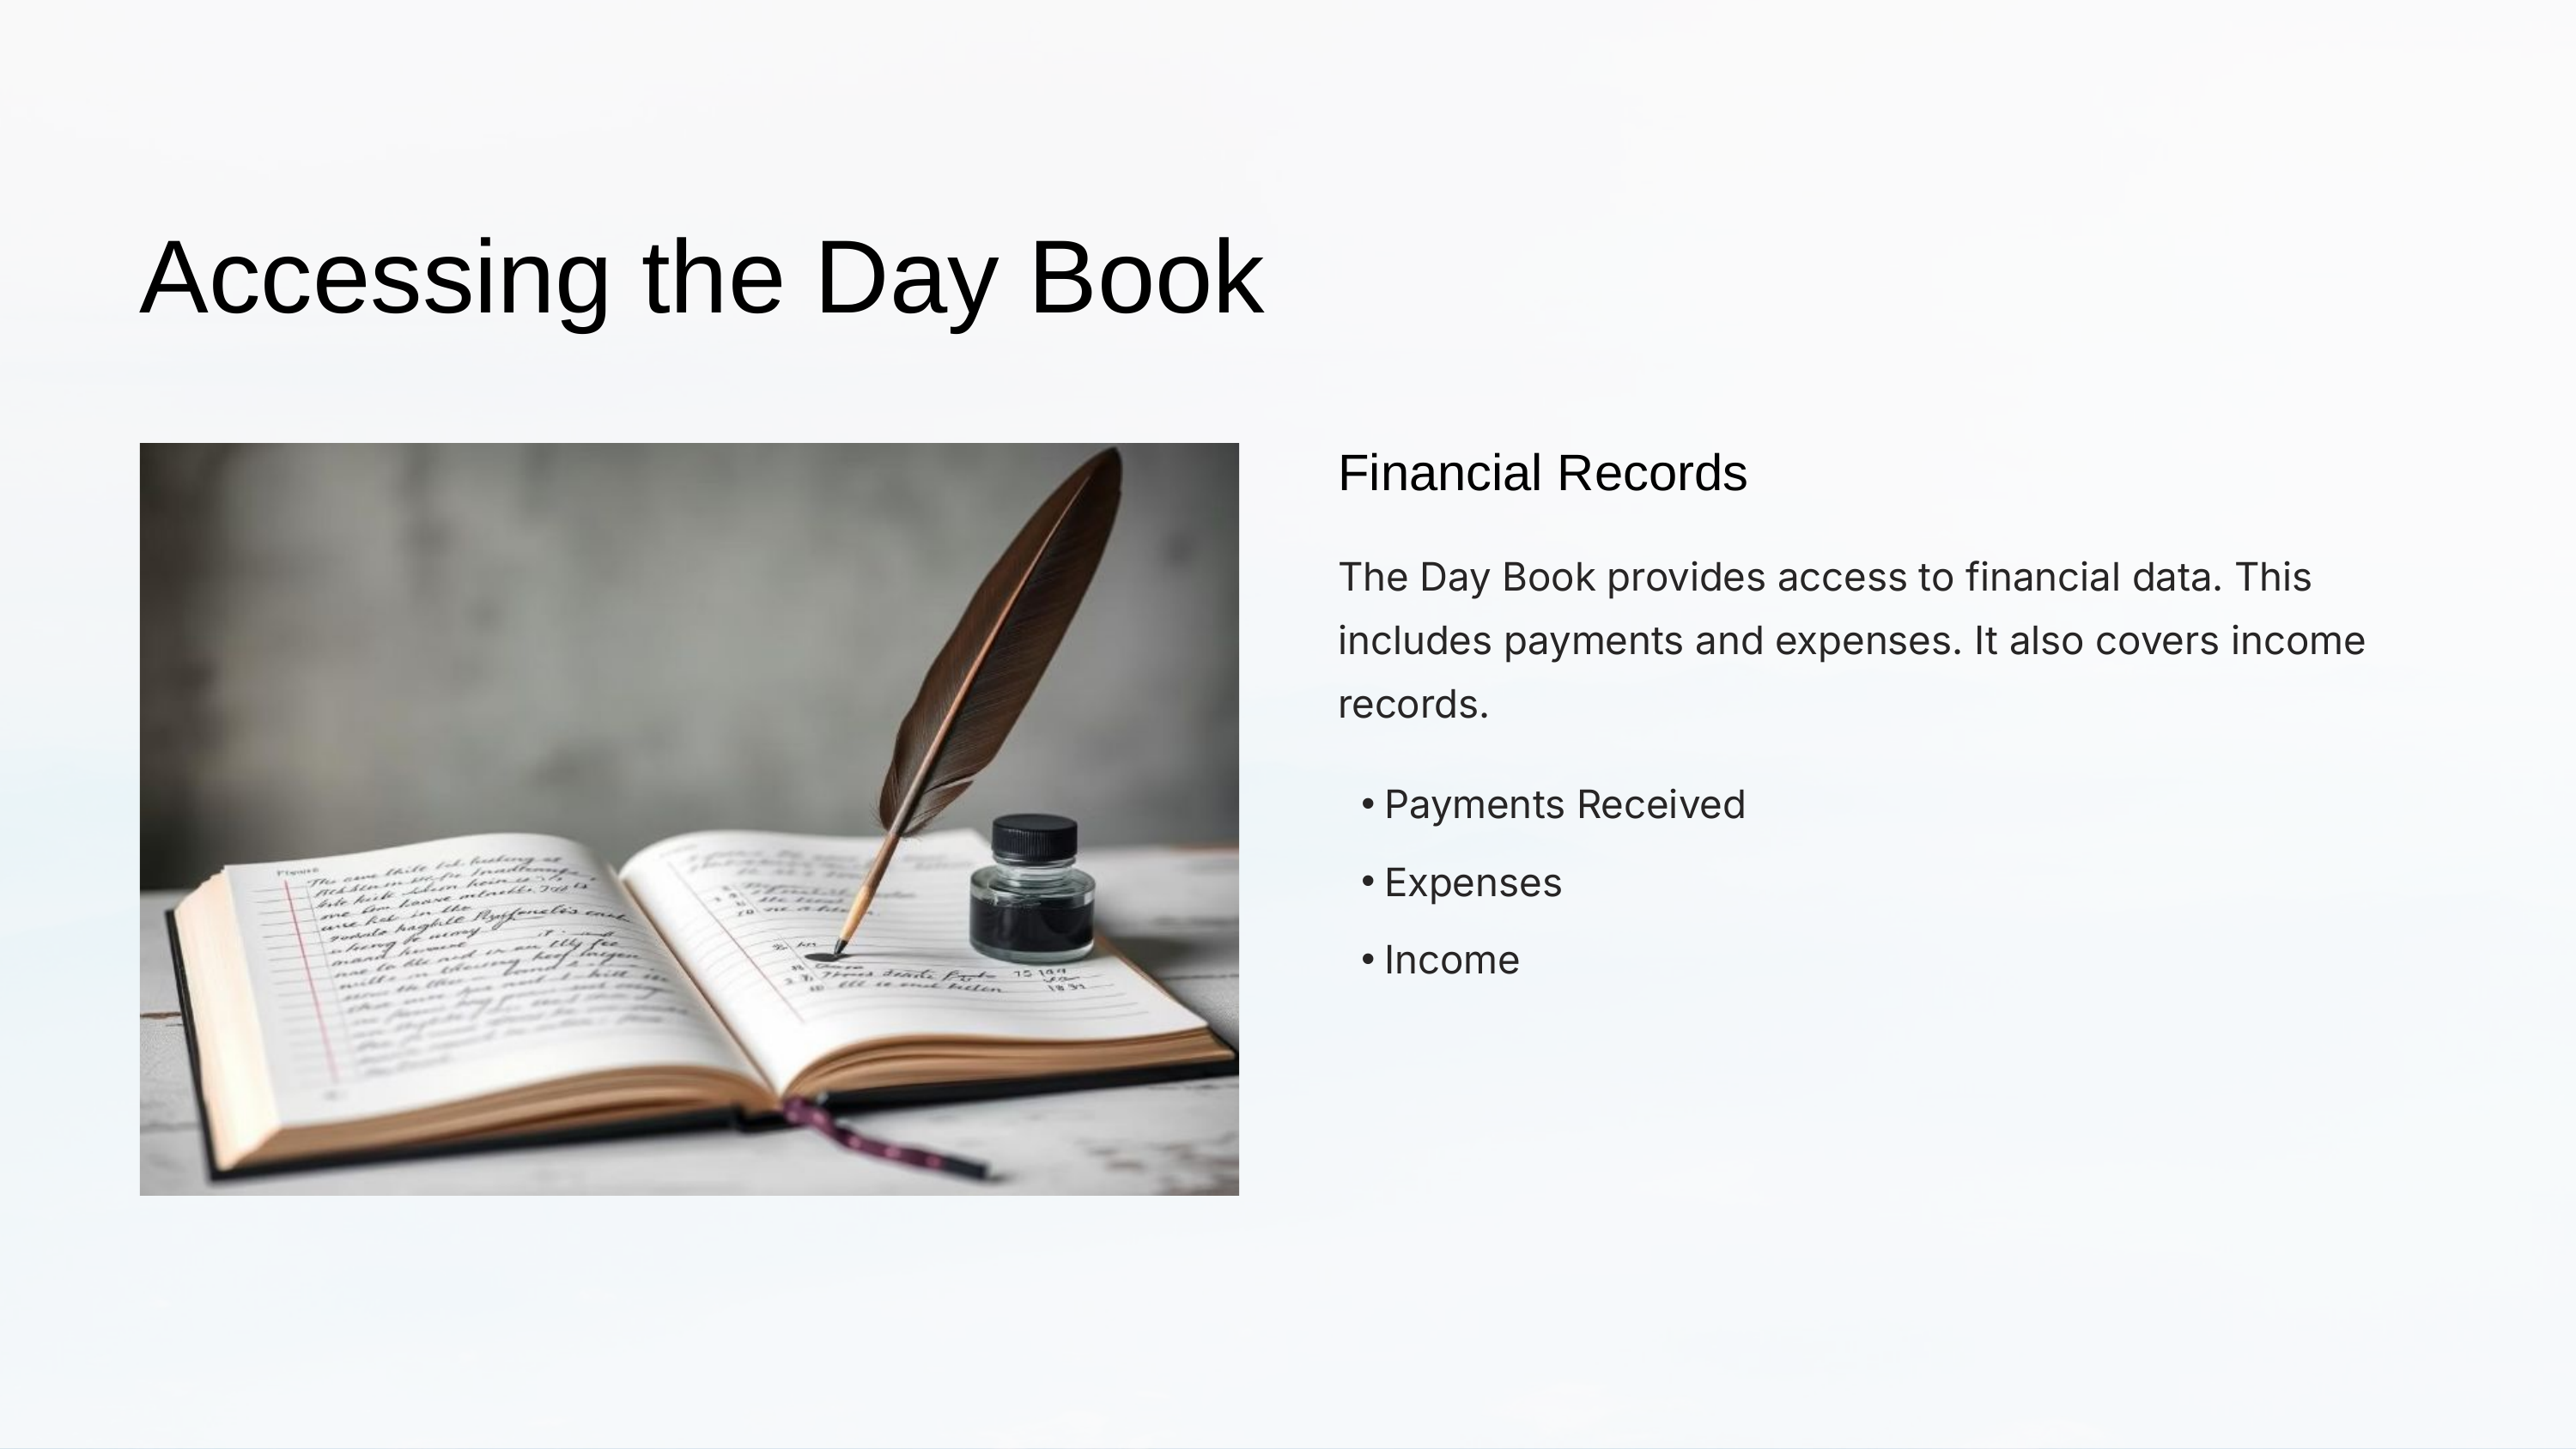

Accessing the Day Book

Financial Records

The Day Book provides access to financial data. This includes payments and expenses. It also covers income records.

Payments Received

Expenses

Income